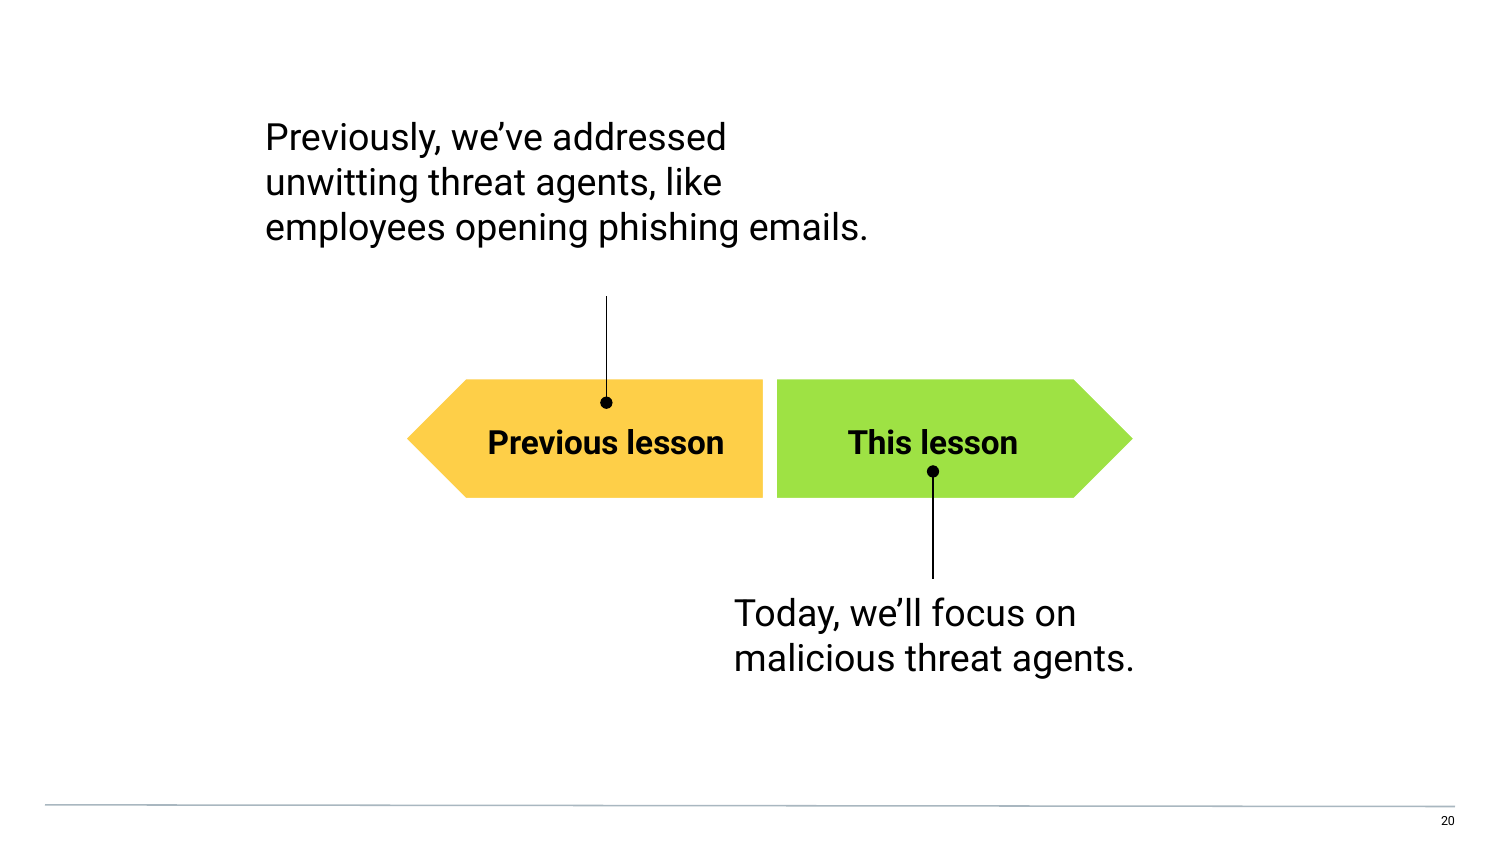

Previously, we’ve addressed unwitting threat agents, like employees opening phishing emails.

This lesson
Previous lesson
Today, we’ll focus on malicious threat agents.

20